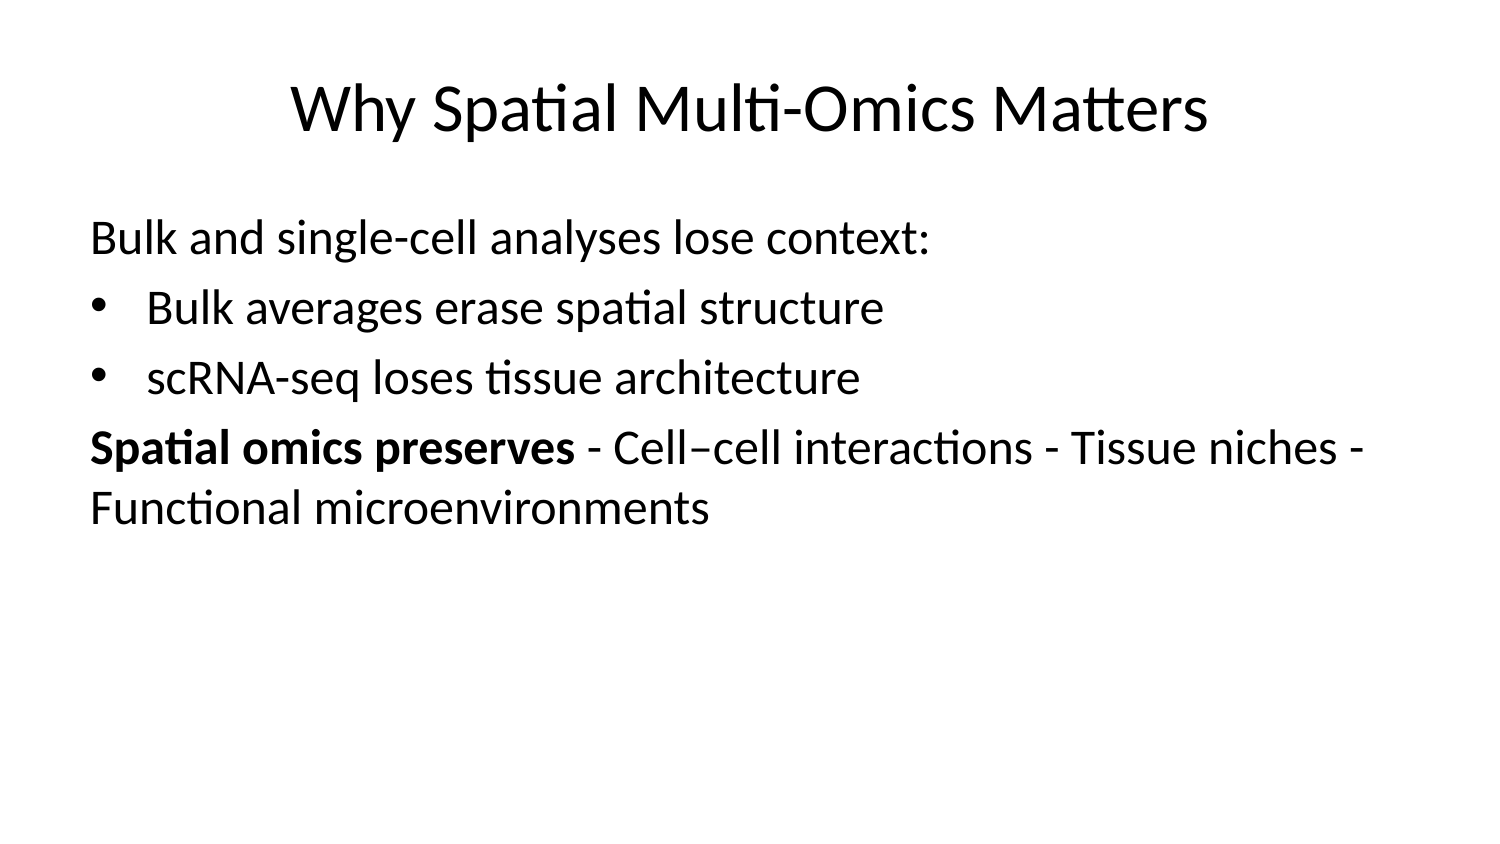

# Why Spatial Multi-Omics Matters
Bulk and single-cell analyses lose context:
Bulk averages erase spatial structure
scRNA-seq loses tissue architecture
Spatial omics preserves - Cell–cell interactions - Tissue niches - Functional microenvironments